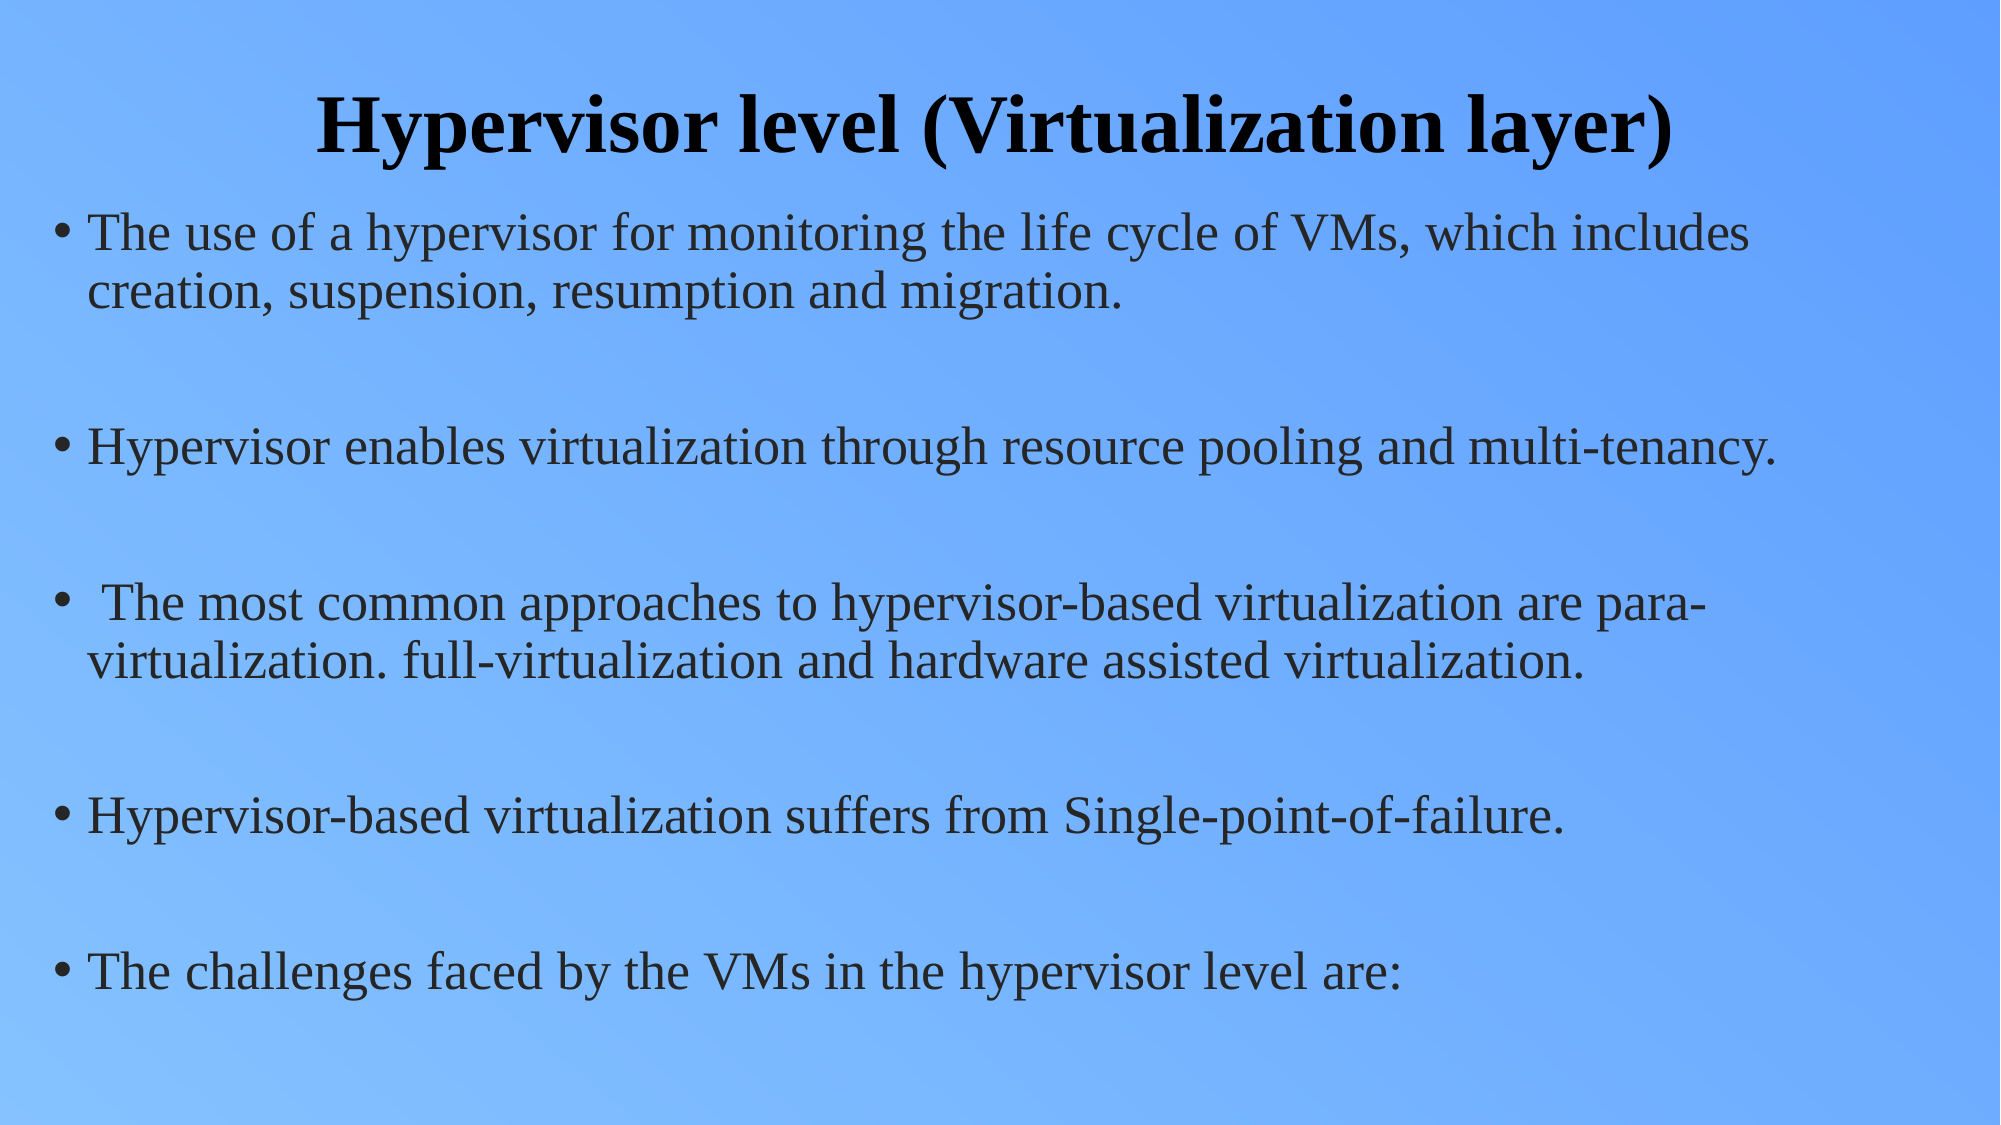

# Hypervisor level (Virtualization layer)
The use of a hypervisor for monitoring the life cycle of VMs, which includes creation, suspension, resumption and migration.

Hypervisor enables virtualization through resource pooling and multi-tenancy.

 The most common approaches to hypervisor-based virtualization are para-virtualization. full-virtualization and hardware assisted virtualization.

Hypervisor-based virtualization suffers from Single-point-of-failure.

The challenges faced by the VMs in the hypervisor level are: